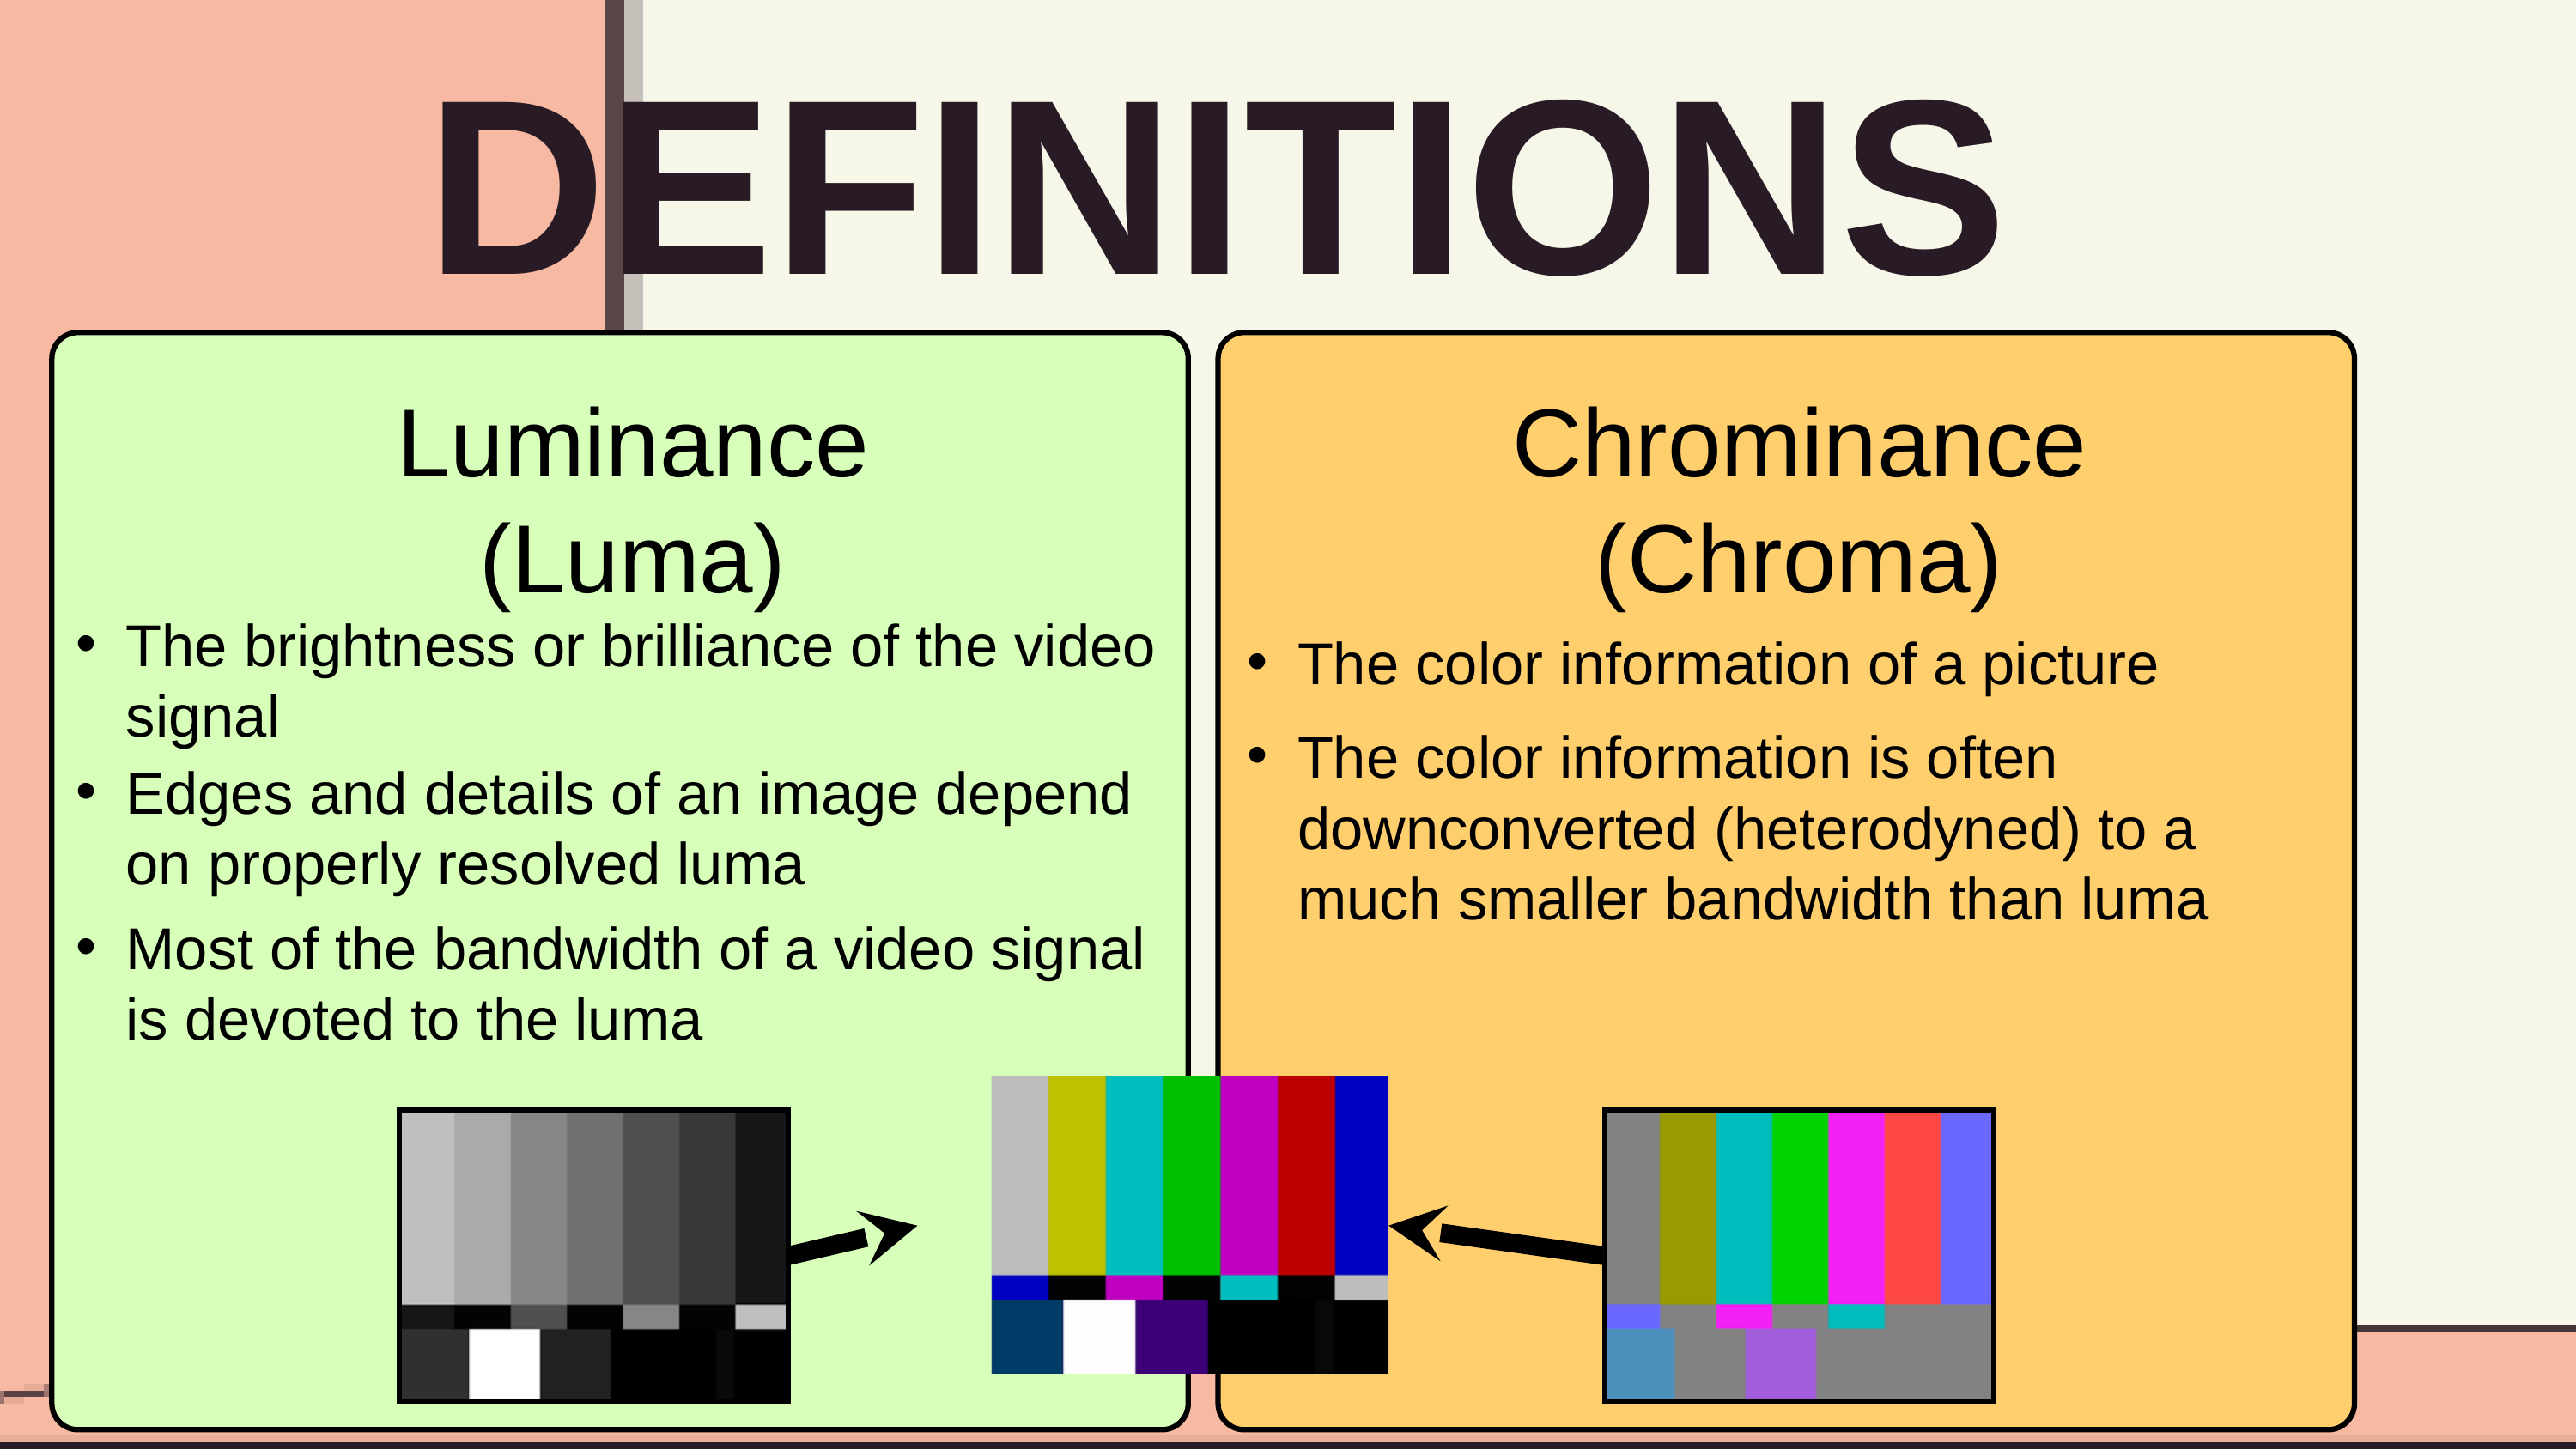

DEFINITIONS

Luminance
(Luma)

Chrominance
(Chroma)

The color information of a picture

The brightness or brilliance of the video signal

The color information is often downconverted (heterodyned) to a much smaller bandwidth than luma

Edges and details of an image depend on properly resolved luma

Most of the bandwidth of a video signal is devoted to the luma